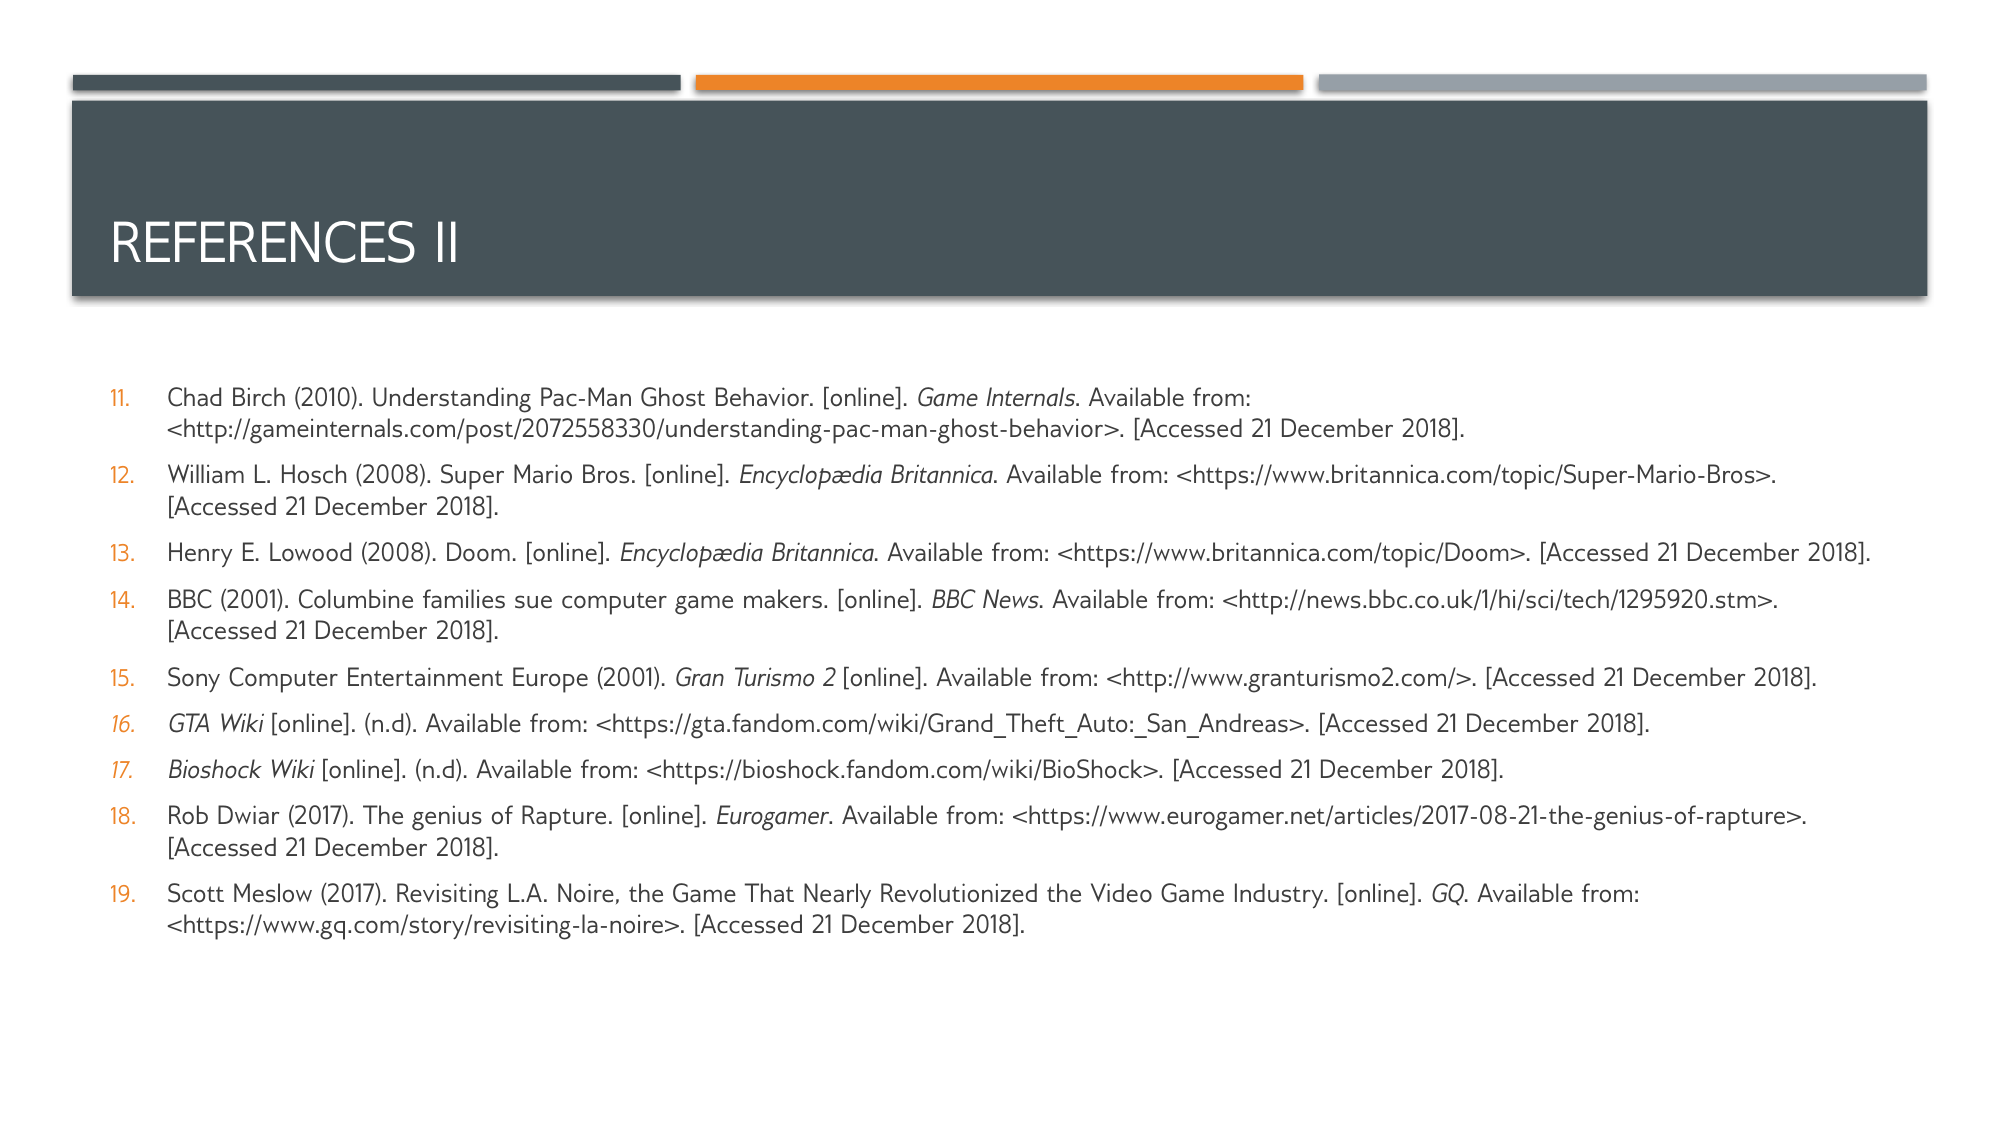

# References II
Chad Birch (2010). Understanding Pac-Man Ghost Behavior. [online]. Game Internals. Available from: <http://gameinternals.com/post/2072558330/understanding-pac-man-ghost-behavior>. [Accessed 21 December 2018].
William L. Hosch (2008). Super Mario Bros. [online]. Encyclopaedia Britannica. Available from: <https://www.britannica.com/topic/Super-Mario-Bros>. [Accessed 21 December 2018].
Henry E. Lowood (2008). Doom. [online]. Encyclopaedia Britannica. Available from: <https://www.britannica.com/topic/Doom>. [Accessed 21 December 2018].
BBC (2001). Columbine families sue computer game makers. [online]. BBC News. Available from: <http://news.bbc.co.uk/1/hi/sci/tech/1295920.stm>. [Accessed 21 December 2018].
Sony Computer Entertainment Europe (2001). Gran Turismo 2 [online]. Available from: <http://www.granturismo2.com/>. [Accessed 21 December 2018].
GTA Wiki [online]. (n.d). Available from: <https://gta.fandom.com/wiki/Grand_Theft_Auto:_San_Andreas>. [Accessed 21 December 2018].
Bioshock Wiki [online]. (n.d). Available from: <https://bioshock.fandom.com/wiki/BioShock>. [Accessed 21 December 2018].
Rob Dwiar (2017). The genius of Rapture. [online]. Eurogamer. Available from: <https://www.eurogamer.net/articles/2017-08-21-the-genius-of-rapture>. [Accessed 21 December 2018].
Scott Meslow (2017). Revisiting L.A. Noire, the Game That Nearly Revolutionized the Video Game Industry. [online]. GQ. Available from: <https://www.gq.com/story/revisiting-la-noire>. [Accessed 21 December 2018].